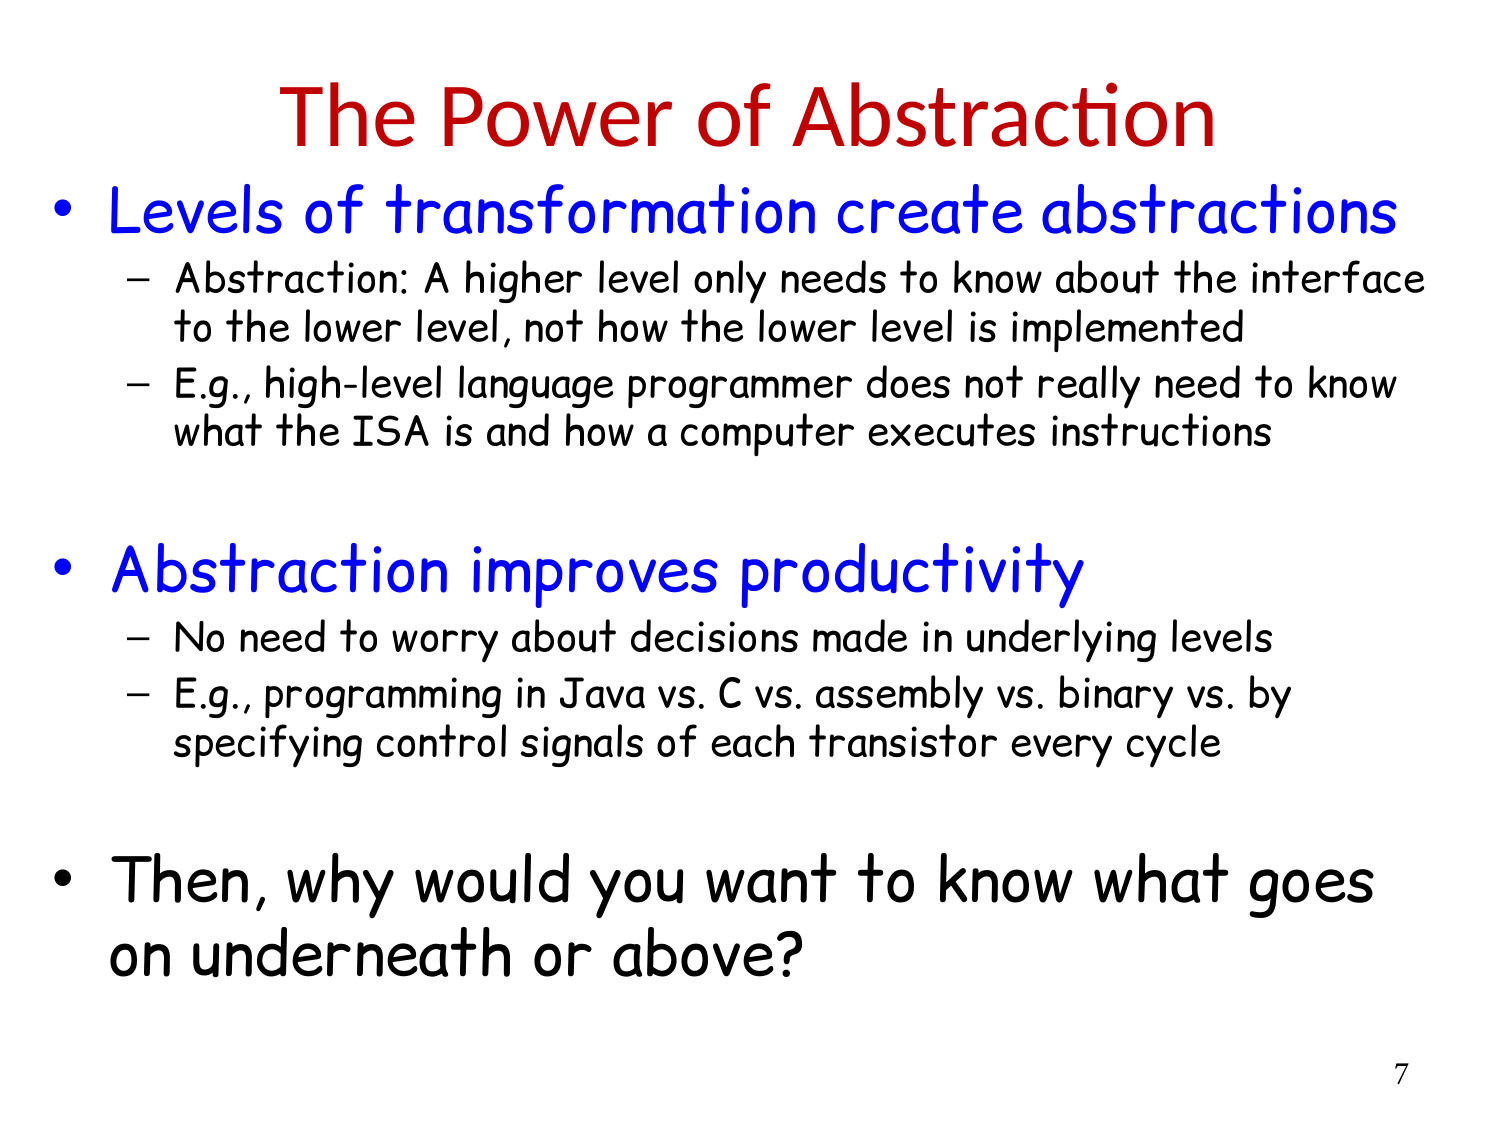

# The Power of Abstraction
Levels of transformation create abstractions
Abstraction: A higher level only needs to know about the interface to the lower level, not how the lower level is implemented
E.g., high-level language programmer does not really need to know what the ISA is and how a computer executes instructions

Abstraction improves productivity
No need to worry about decisions made in underlying levels
E.g., programming in Java vs. C vs. assembly vs. binary vs. by specifying control signals of each transistor every cycle

Then, why would you want to know what goes on underneath or above?

7